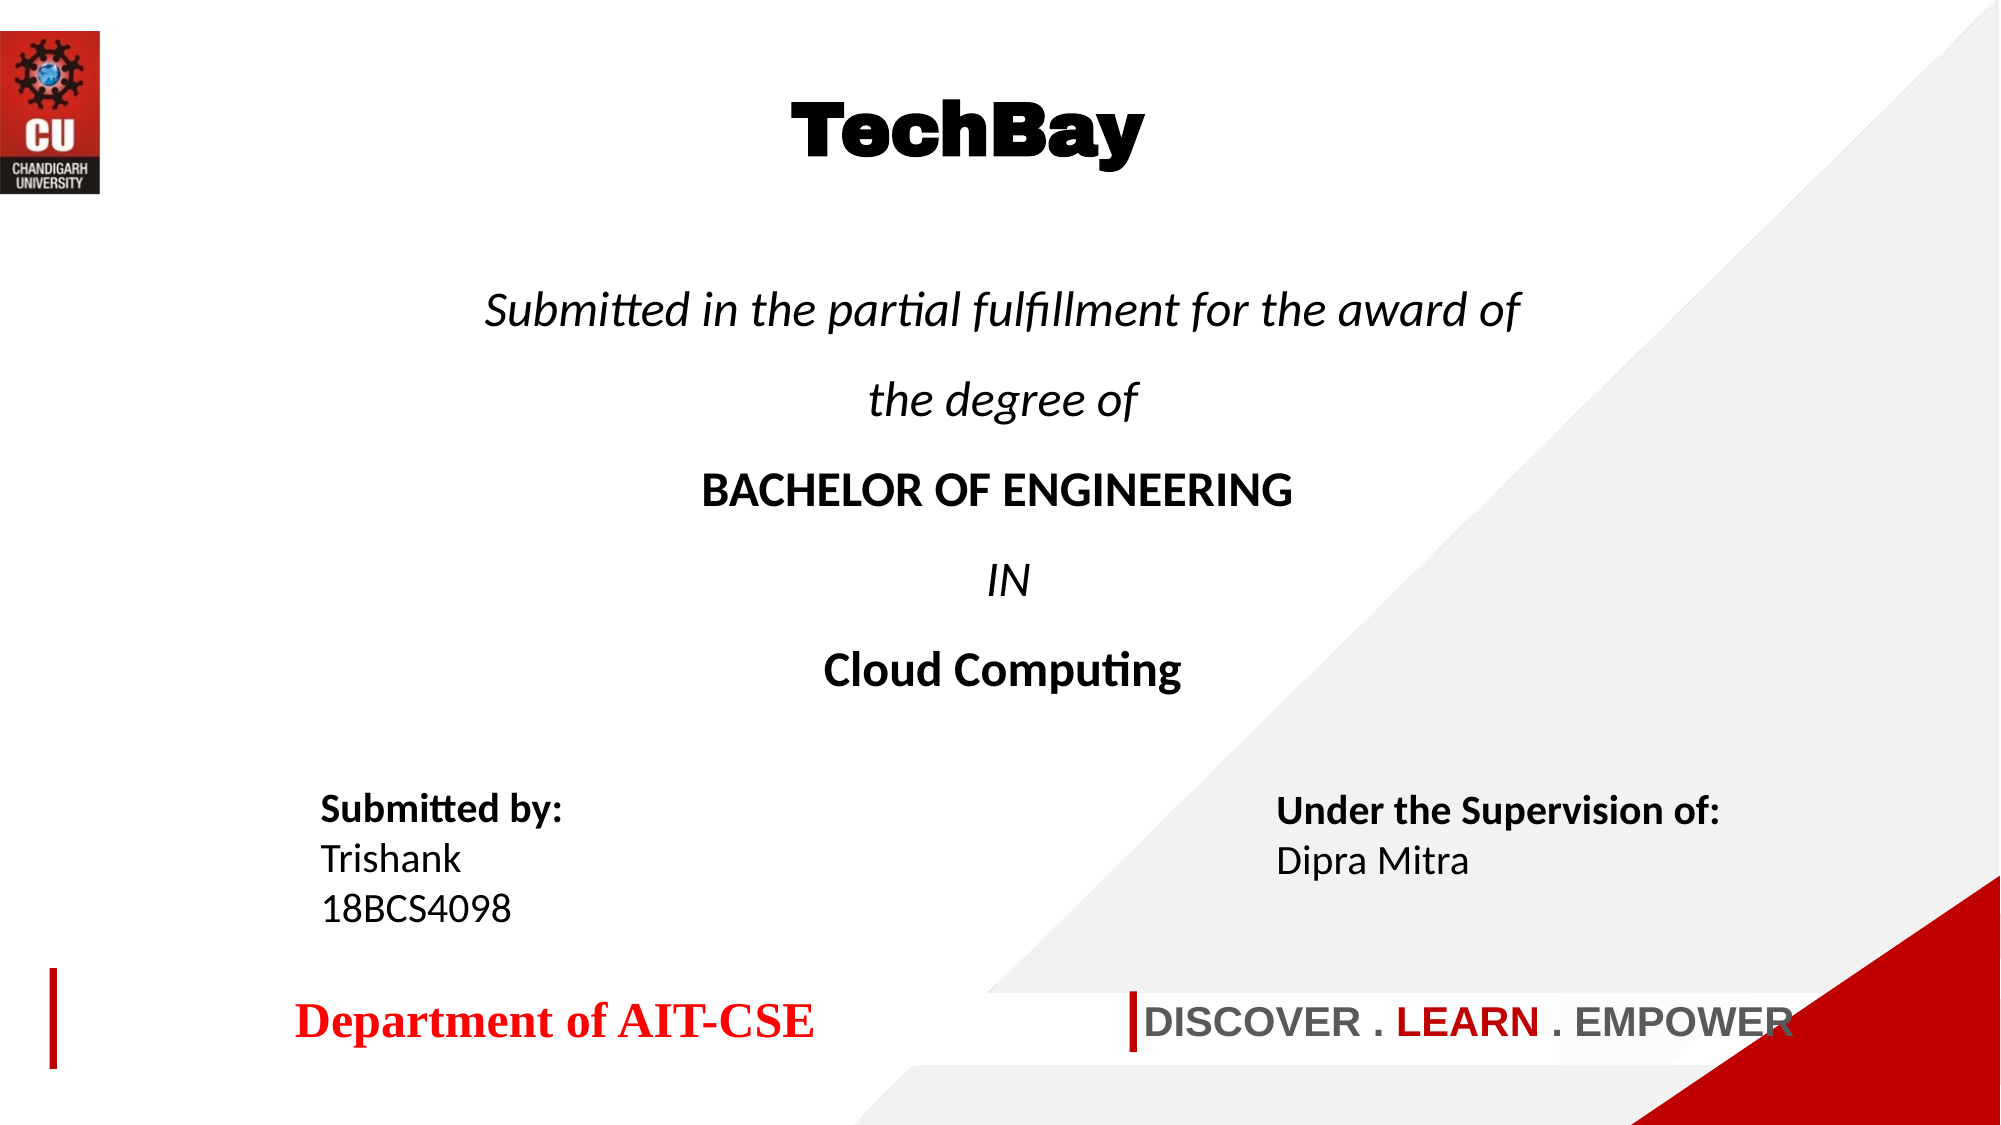

TechBay
Submitted in the partial fulfillment for the award of the degree of
BACHELOR OF ENGINEERING
 IN
Cloud Computing
Submitted by:
Trishank
18BCS4098
Under the Supervision of:
Dipra Mitra

Department of AIT-CSE
DISCOVER . LEARN . EMPOWER

1